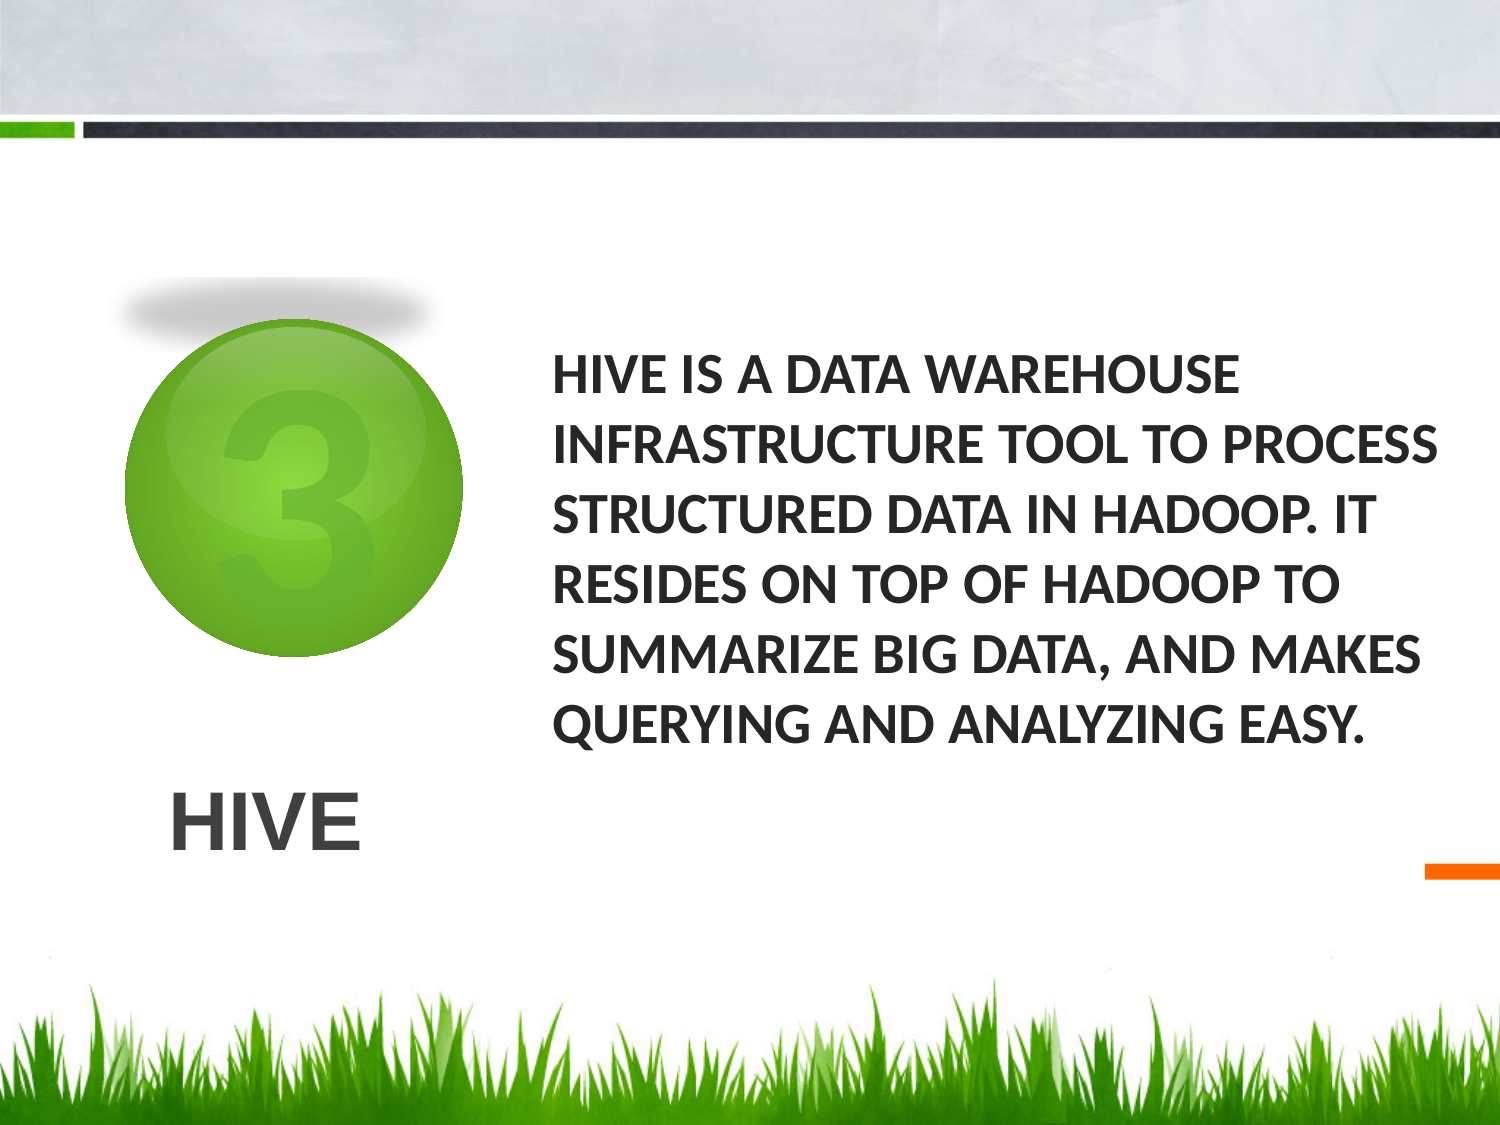

3

# Hive is a data warehouse infrastructure tool to process structured data in Hadoop. It resides on top of Hadoop to summarize Big Data, and makes querying and analyzing easy.
HIVE